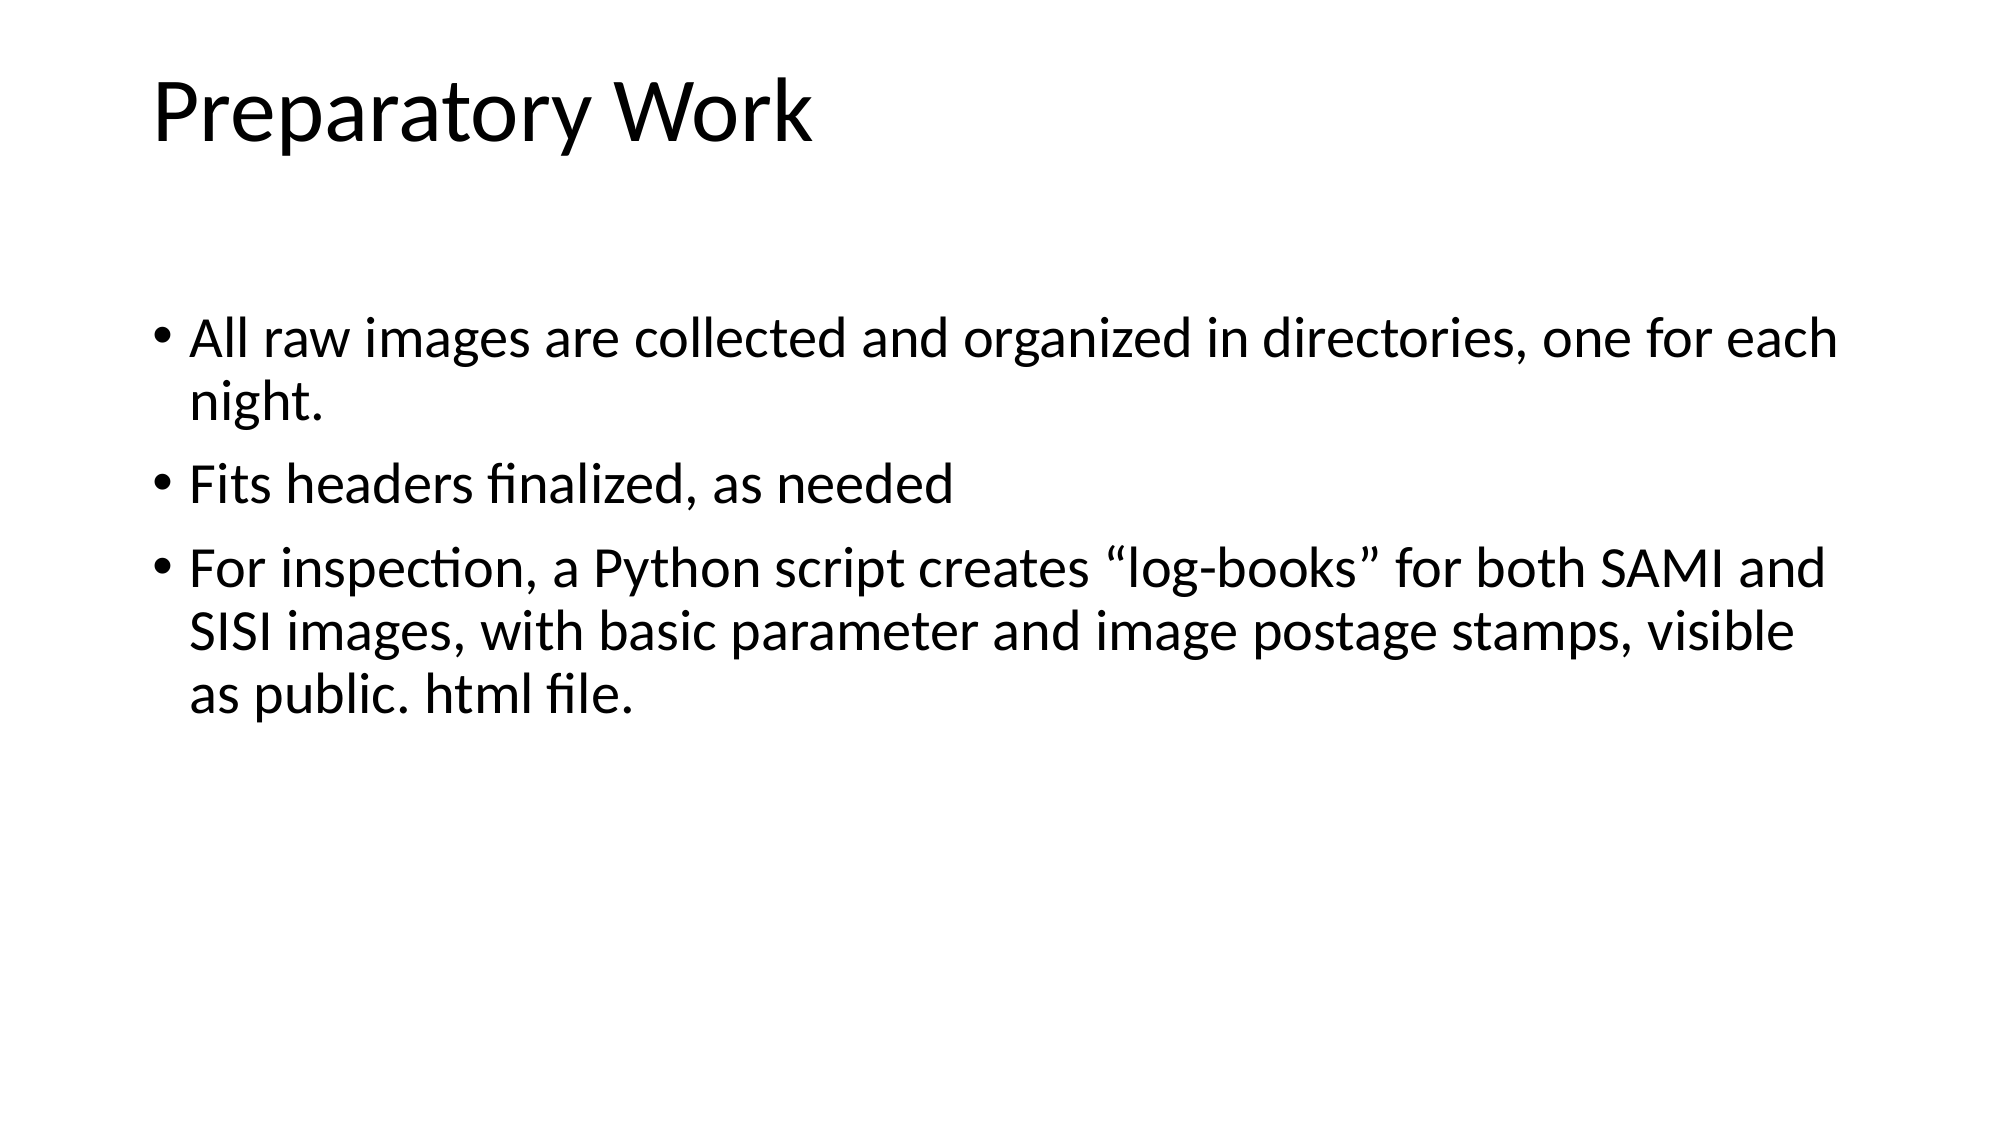

# Preparatory Work
All raw images are collected and organized in directories, one for each night.
Fits headers finalized, as needed
For inspection, a Python script creates “log-books” for both SAMI and SISI images, with basic parameter and image postage stamps, visible as public. html file.